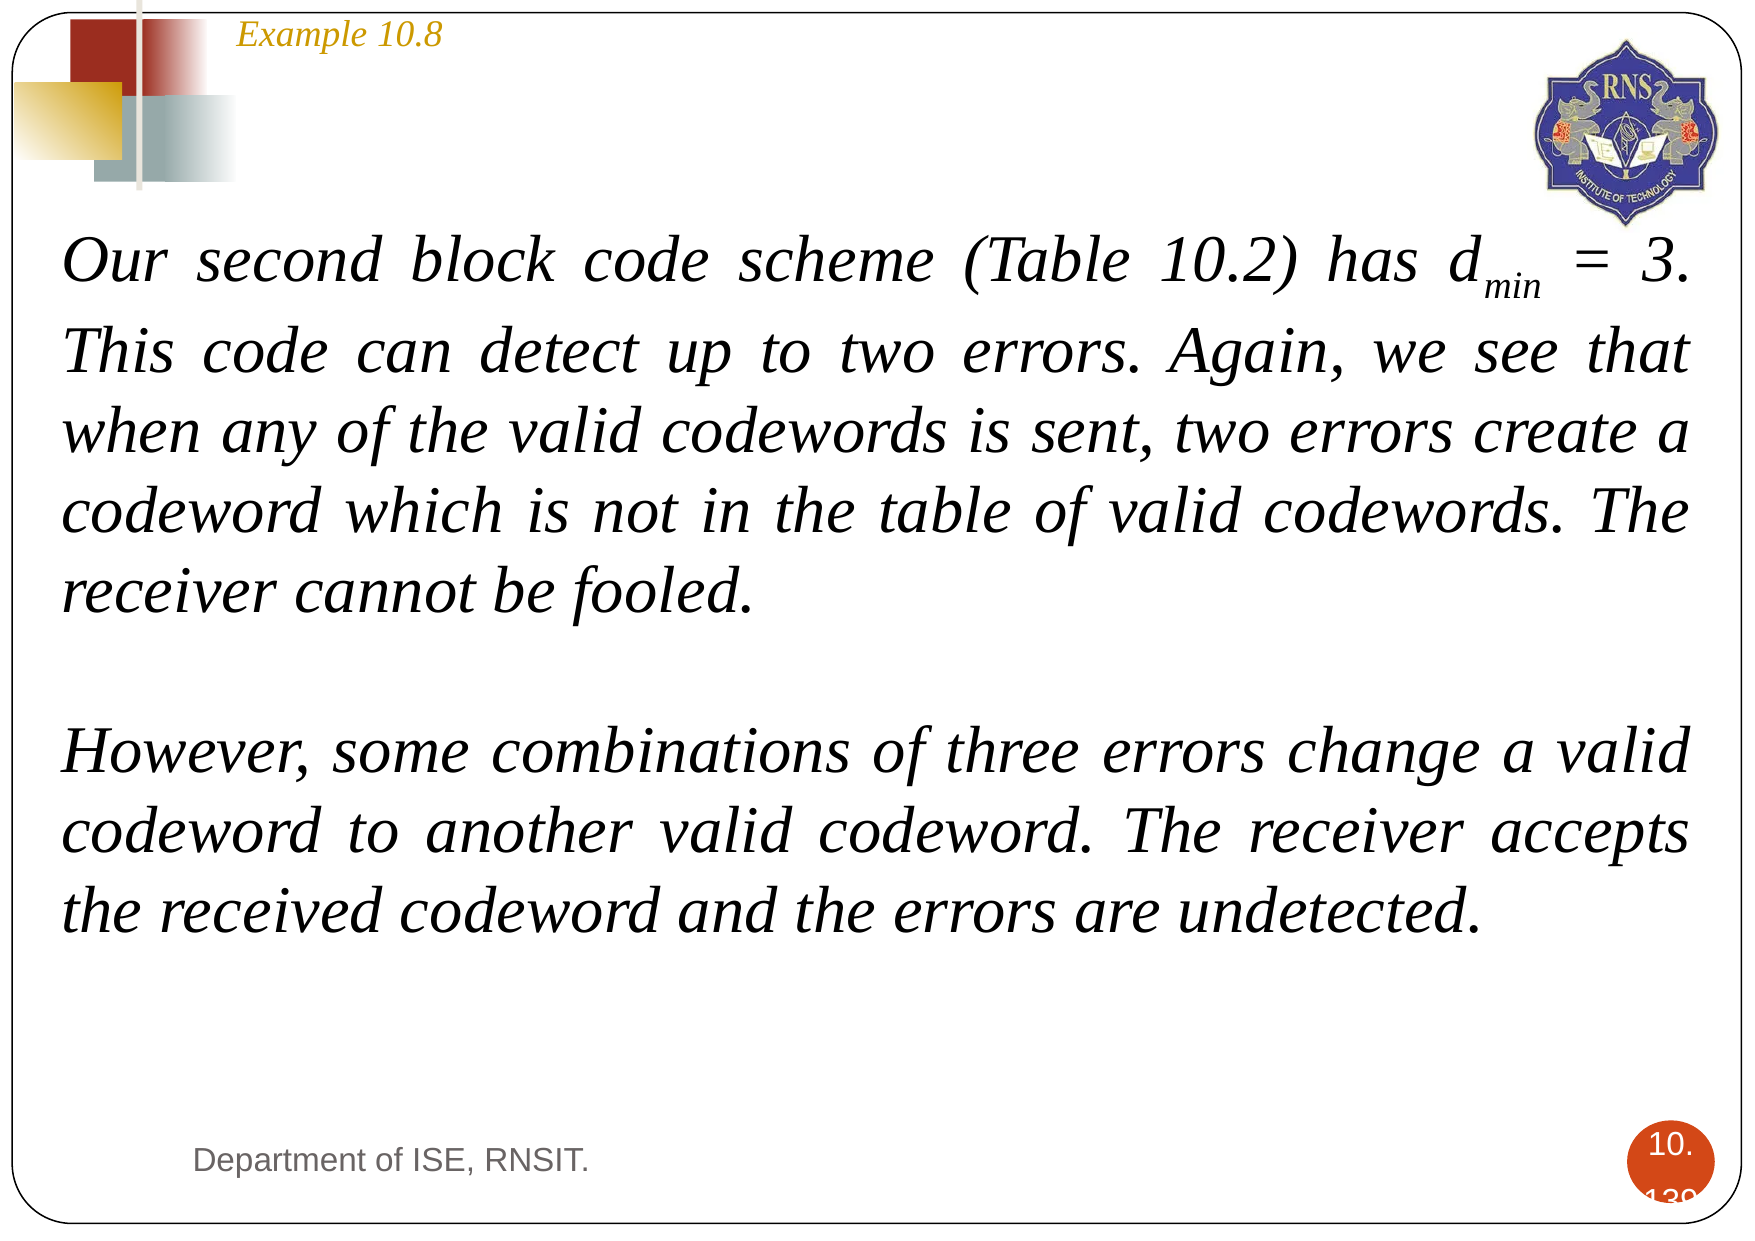

Example 10.8

Our second block code scheme (Table 10.2) has dmin = 3. This code can detect up to two errors. Again, we see that when any of the valid codewords is sent, two errors create a codeword which is not in the table of valid codewords. The receiver cannot be fooled.

However, some combinations of three errors change a valid codeword to another valid codeword. The receiver accepts the received codeword and the errors are undetected.
Department of ISE, RNSIT.
10.139